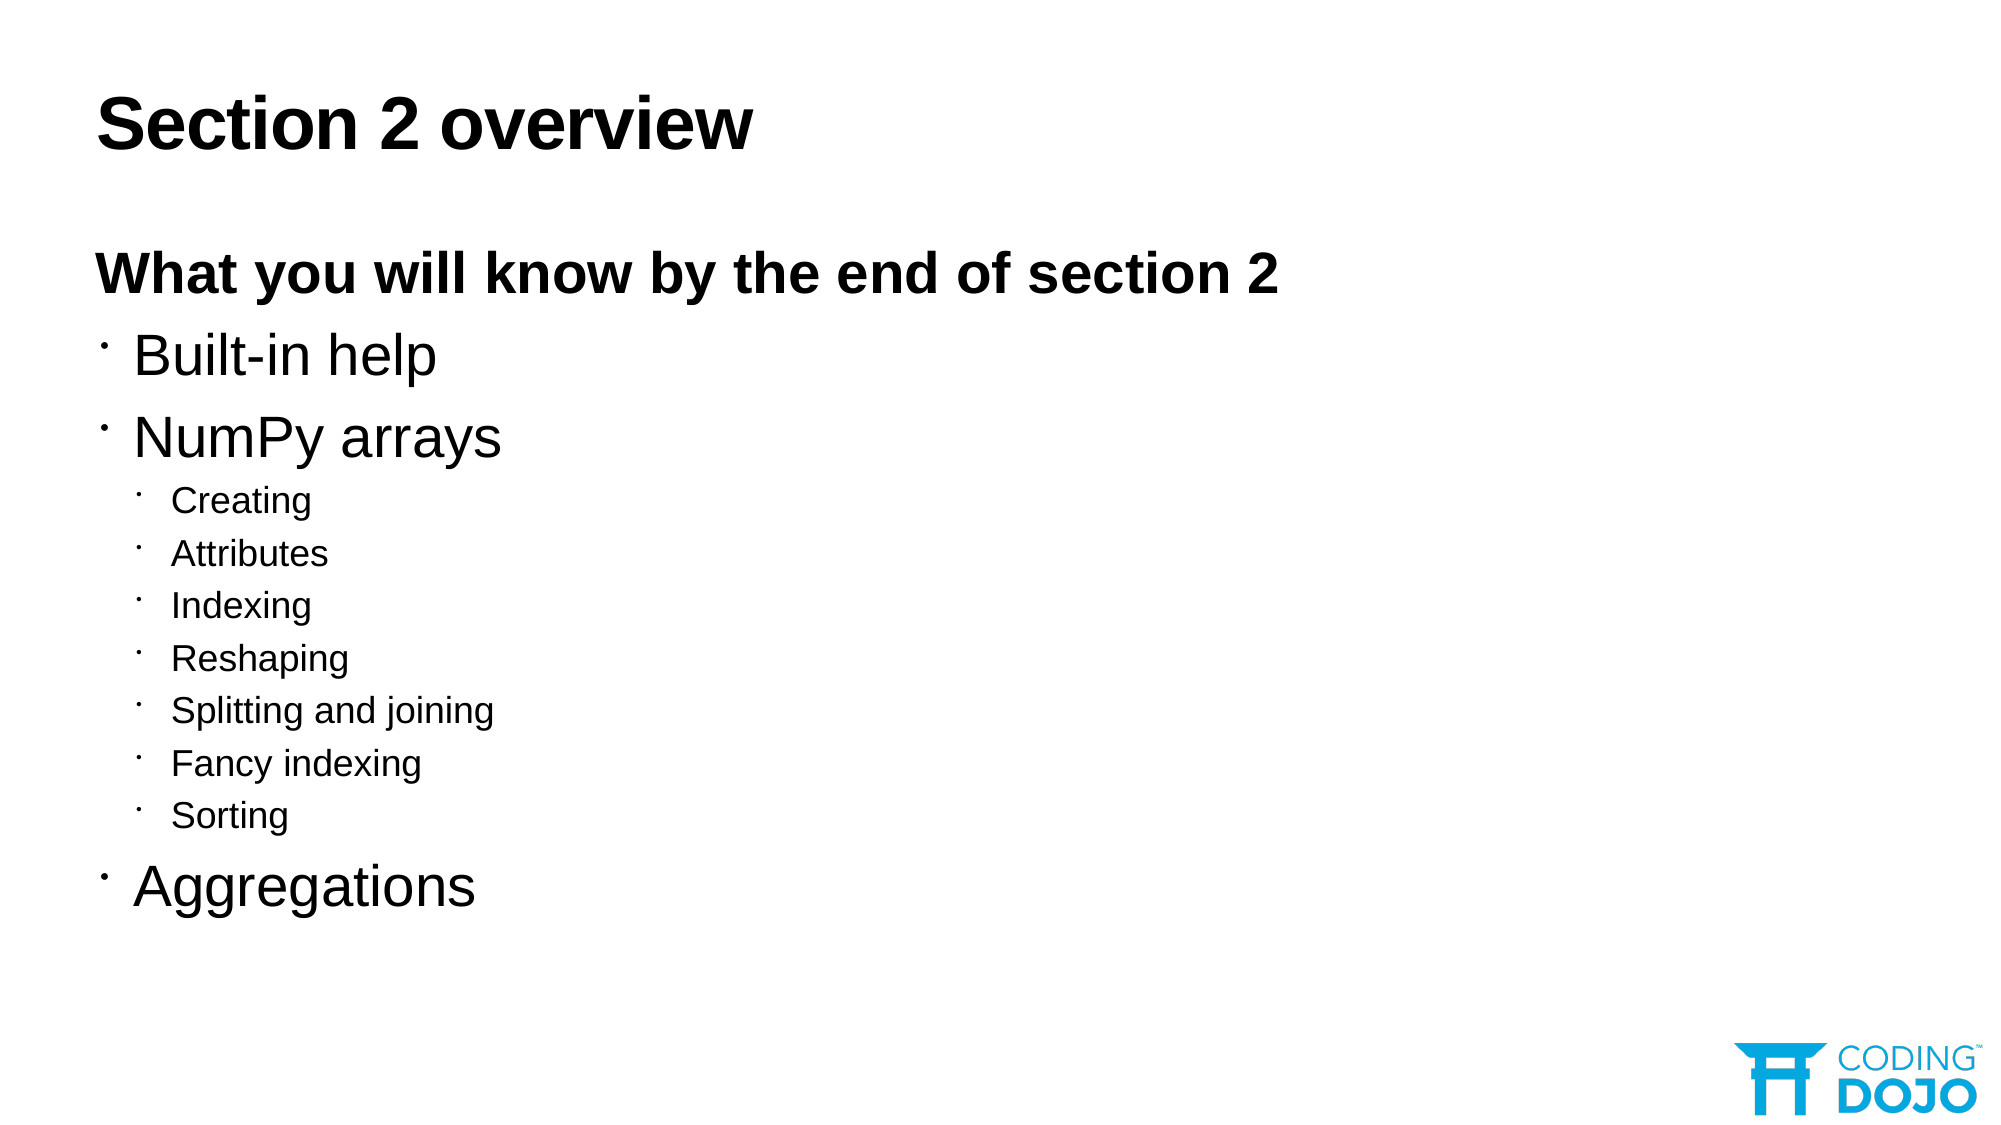

# Section 2 overview
What you will know by the end of section 2
Built-in help
NumPy arrays
Creating
Attributes
Indexing
Reshaping
Splitting and joining
Fancy indexing
Sorting
Aggregations